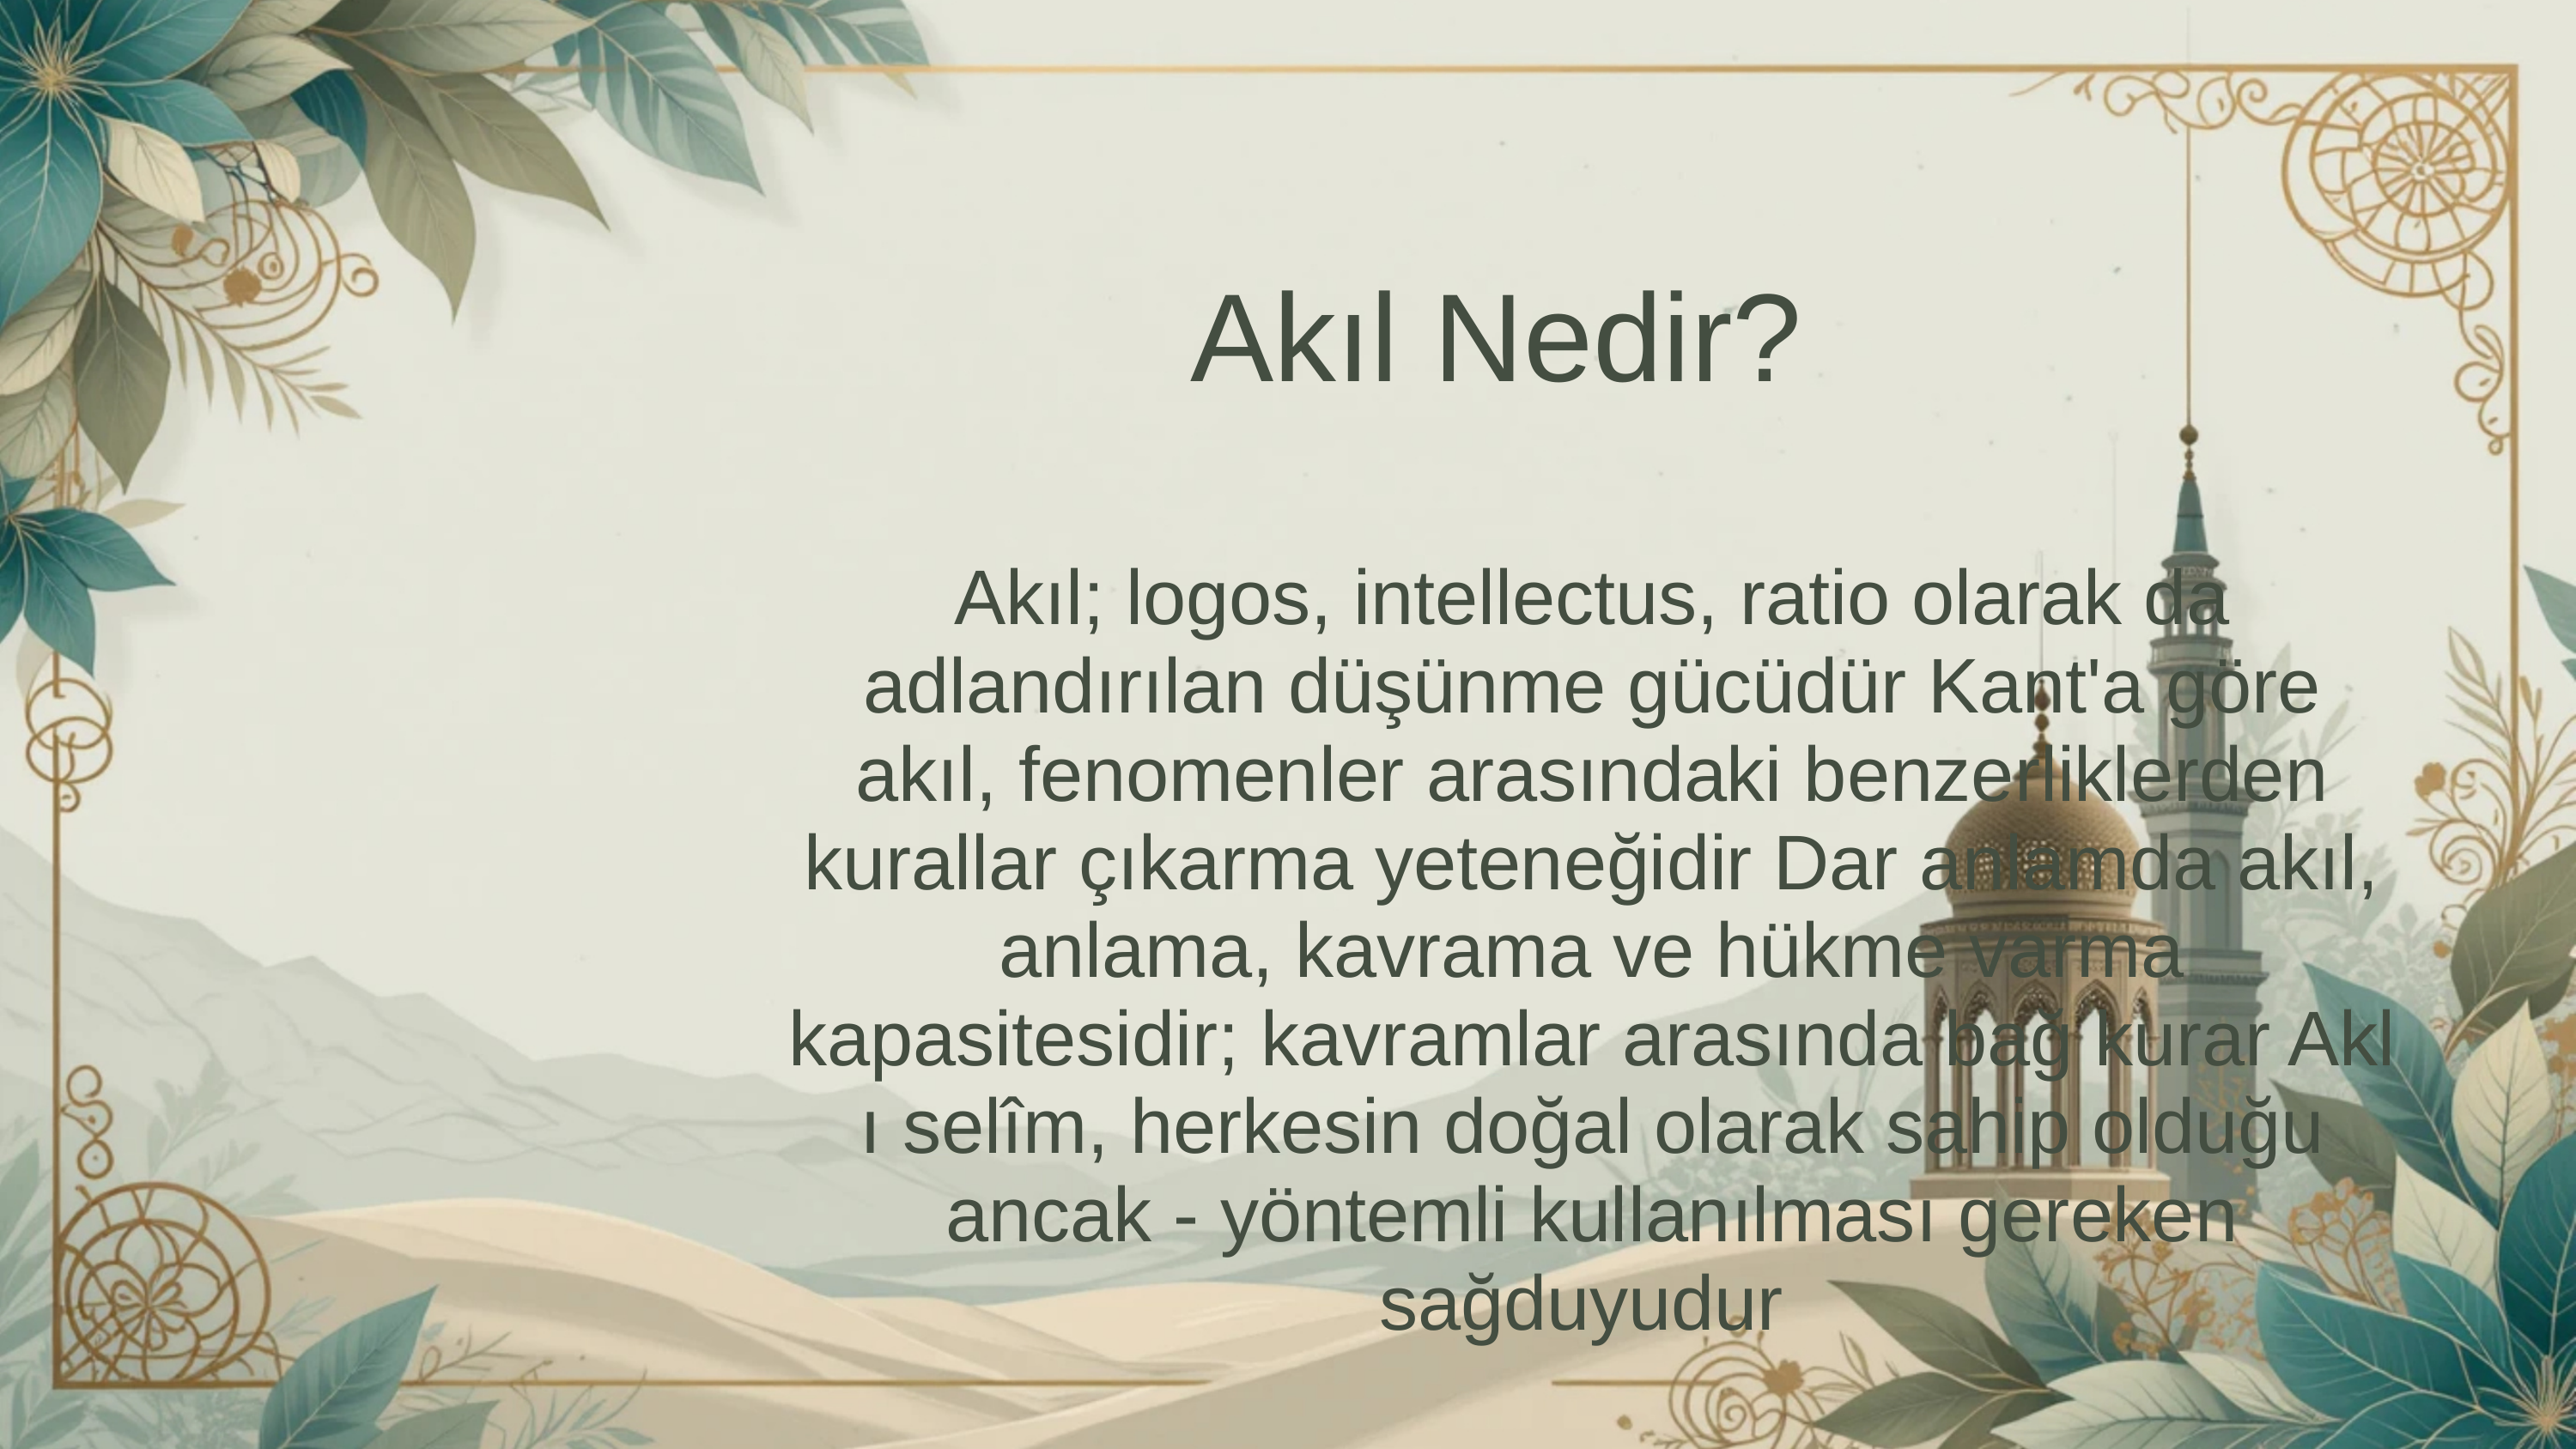

Akıl Nedir?
Akıl; logos, intellectus, ratio olarak da adlandırılan düşünme gücüdür Kant'a göre akıl, fenomenler arasındaki benzerliklerden kurallar çıkarma yeteneğidir Dar anlamda akıl, anlama, kavrama ve hükme varma kapasitesidir; kavramlar arasında bağ kurar Akl ı selîm, herkesin doğal olarak sahip olduğu ancak ‑ yöntemli kullanılması gereken sağduyudur